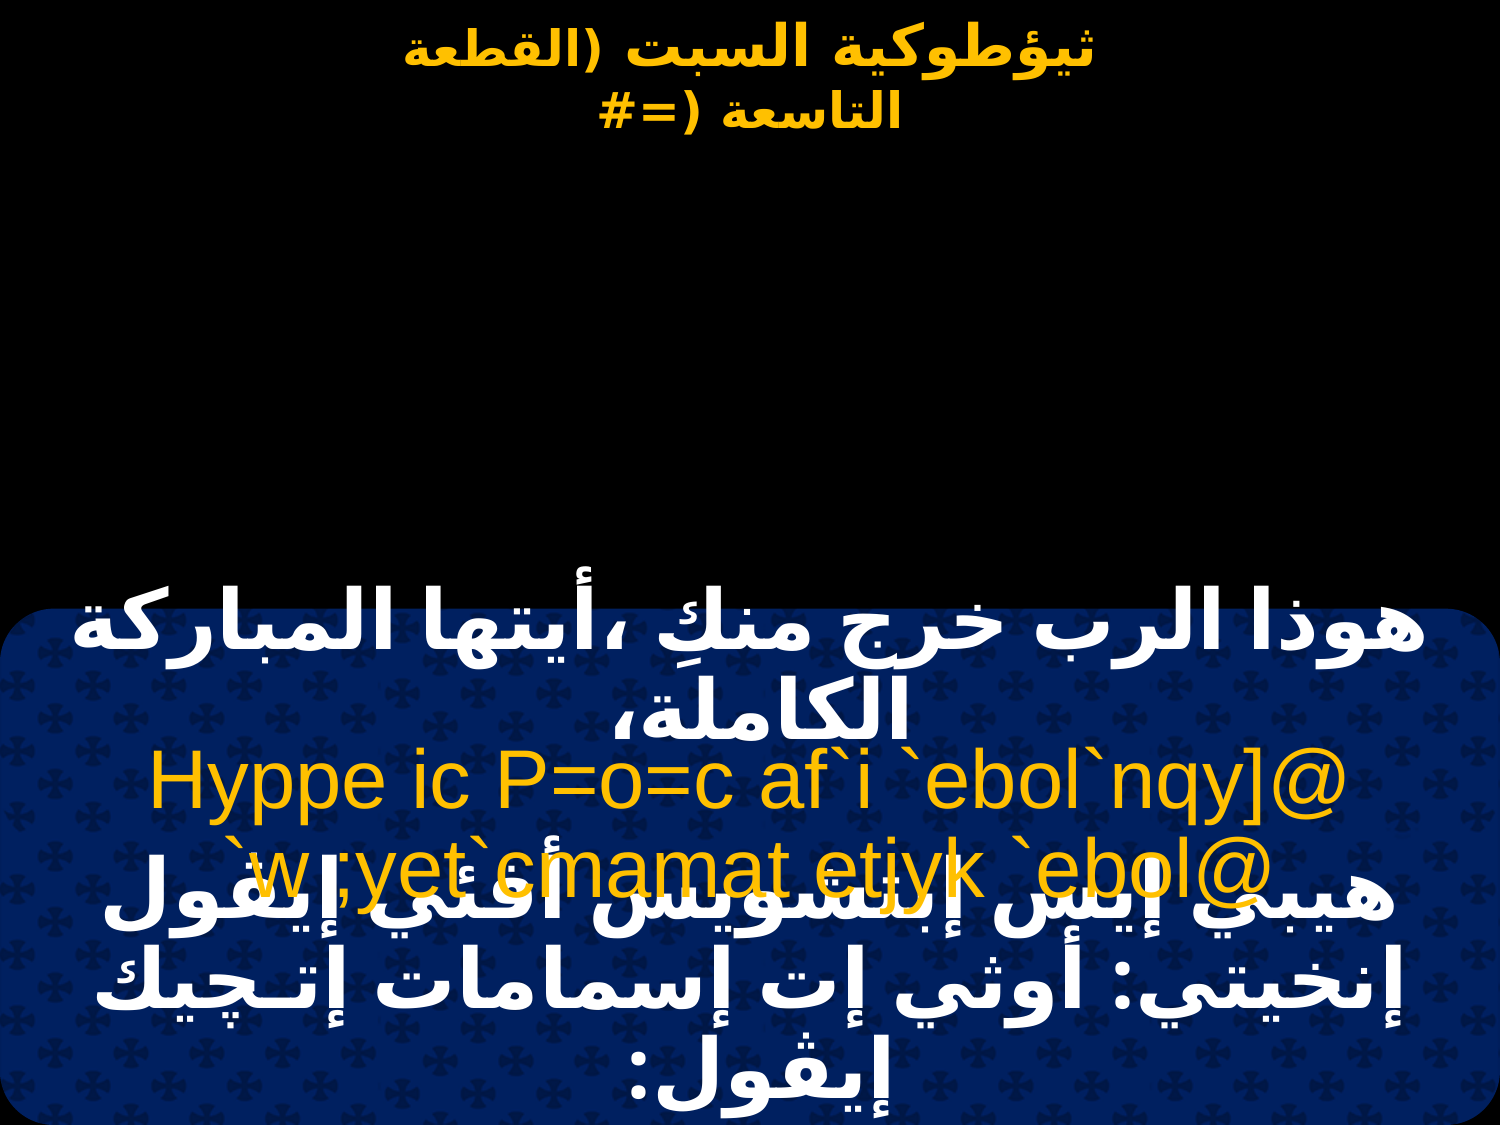

#
هوذا الرب خرج منكِ ،أيتها المباركة الكاملة،
Hyppe ic P=o=c af`i `ebol`nqy]@ `w ;yet`cmamat etjyk `ebol@
هيبي إيس إبتشويس أفئي إيڤول إنخيتي: أوثي إت إسمامات إتـچيك إيڤول: